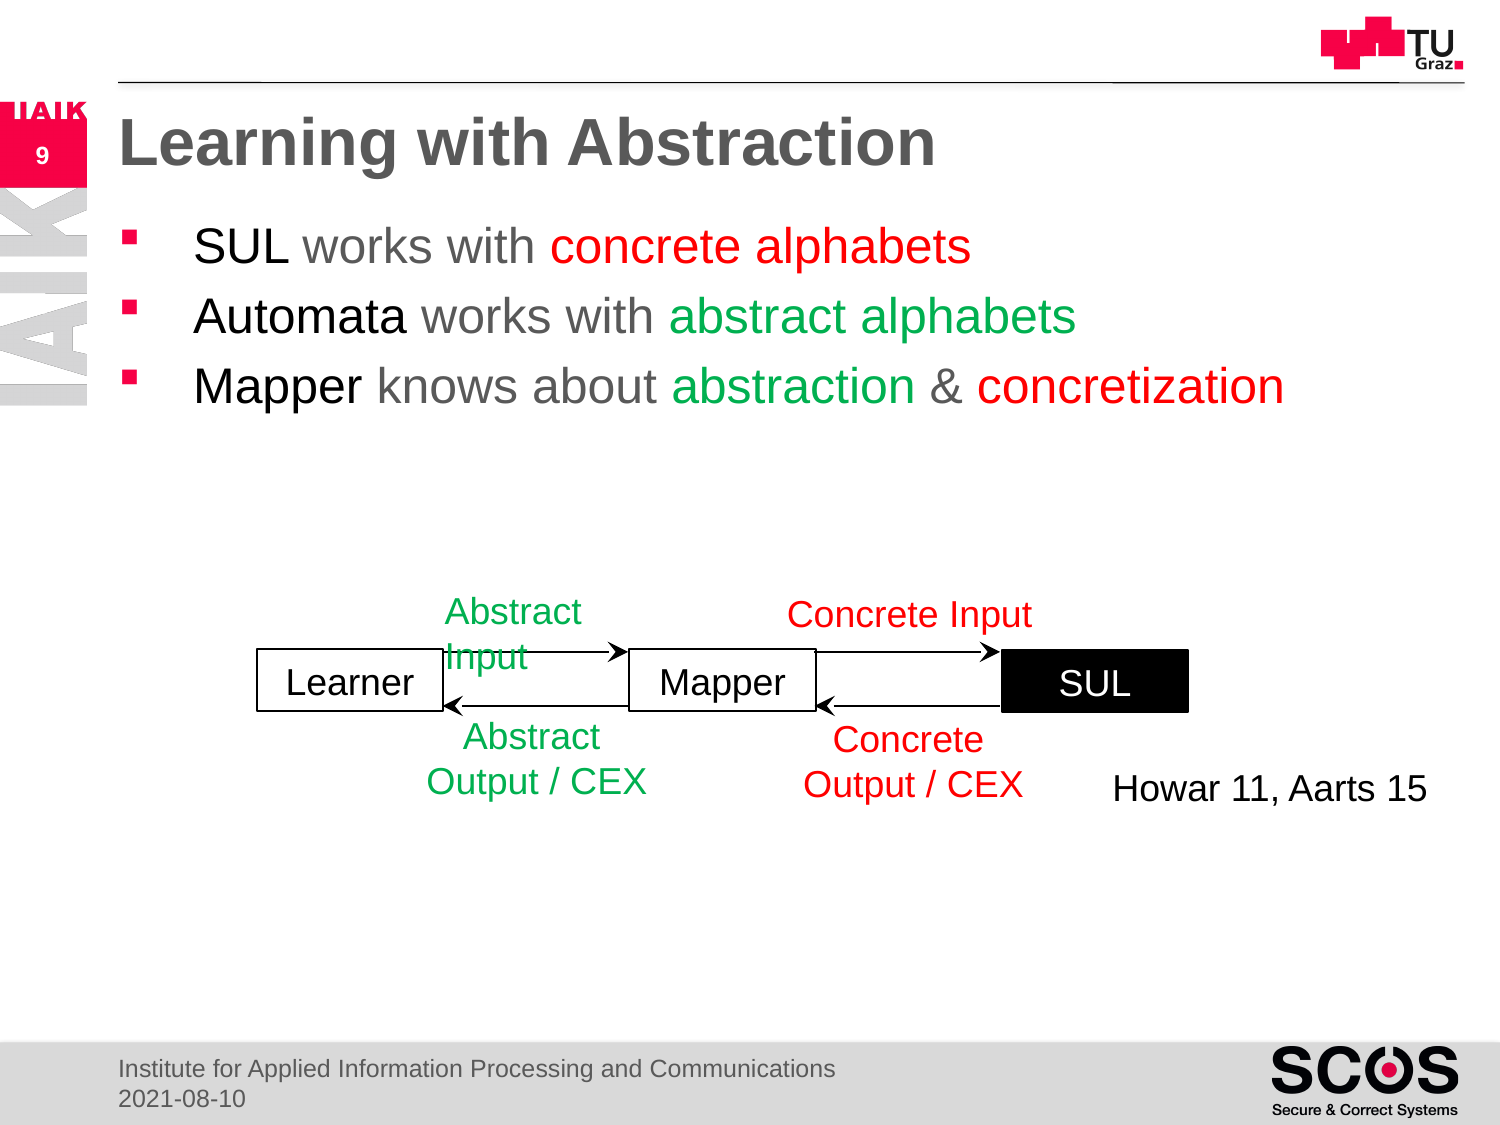

# Learning with Abstraction
9
SUL works with concrete alphabets
Automata works with abstract alphabets
Mapper knows about abstraction & concretization
Abstract Input
Concrete Input
Learner
Mapper
SUL
Howar 11, Aarts 15
Abstract
Output / CEX
Concrete
Output / CEX
Institute for Applied Information Processing and Communications
2021-08-10